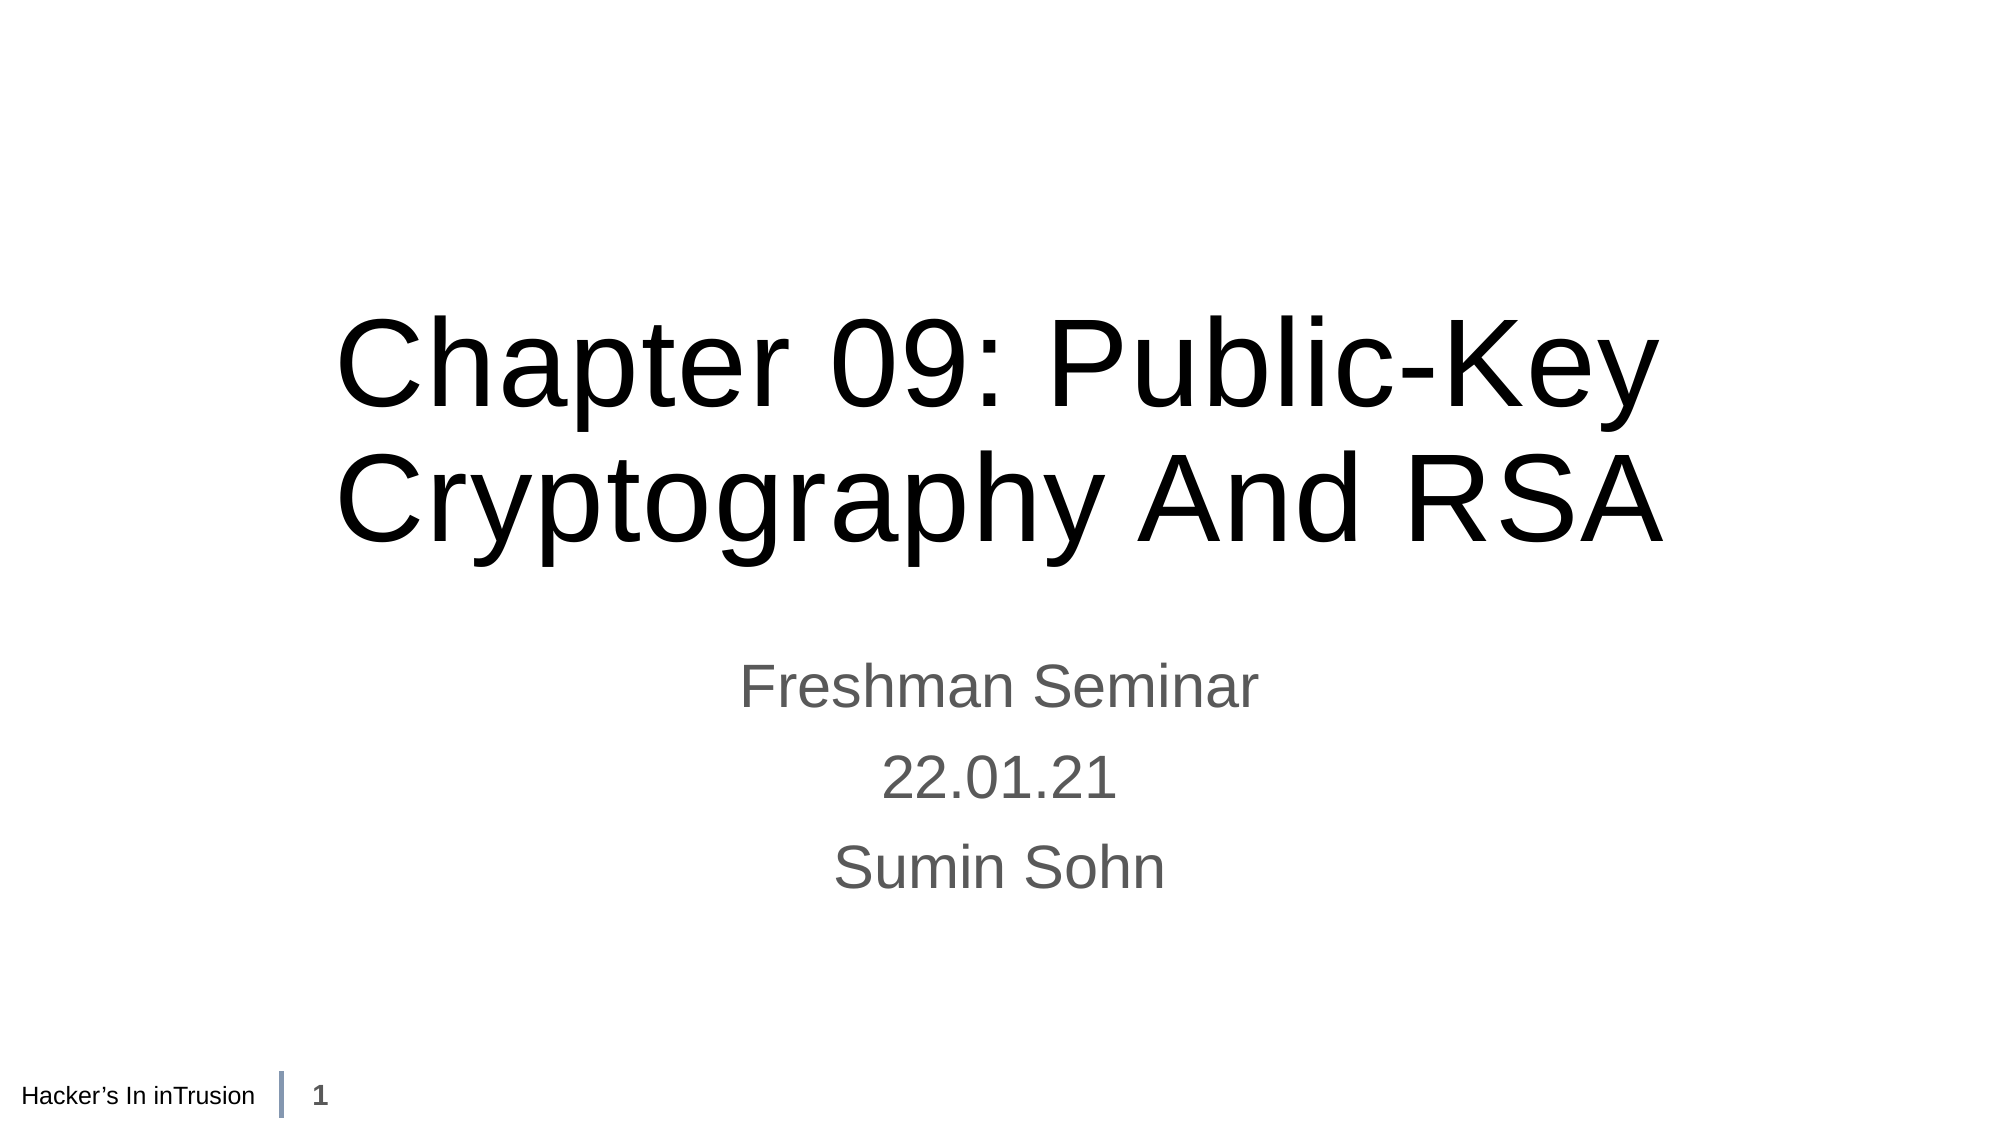

# Chapter 09: Public-Key Cryptography And RSA
Freshman Seminar
22.01.21
Sumin Sohn